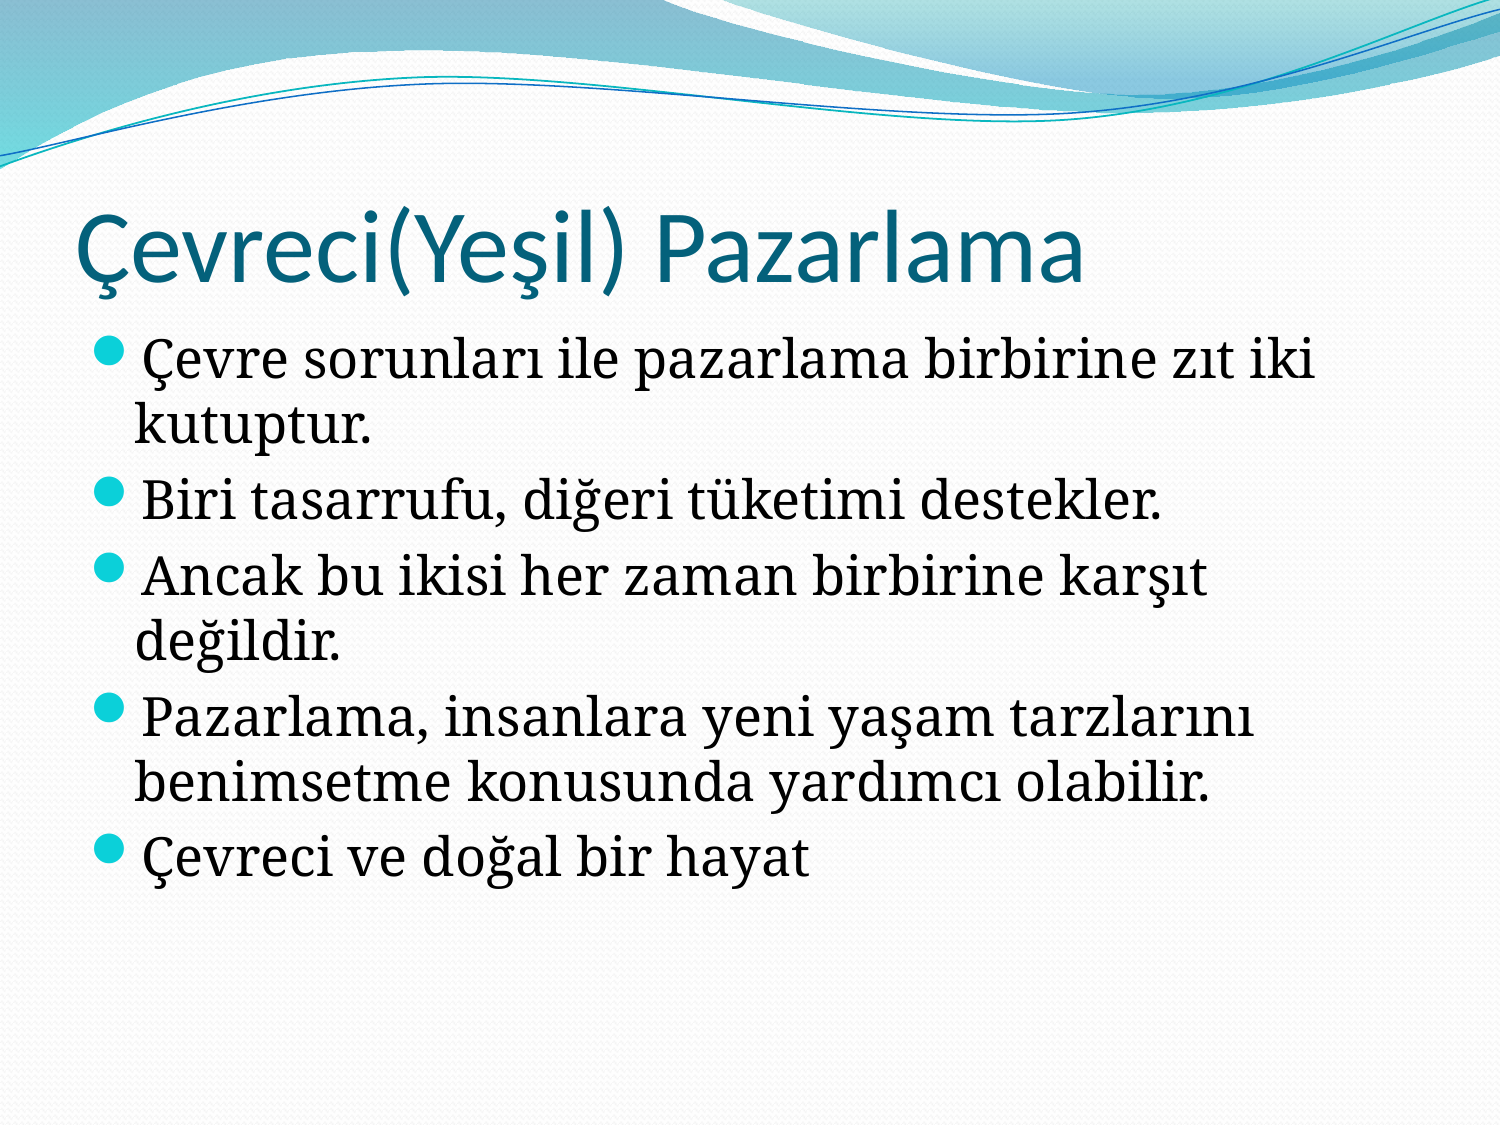

# Çevreci(Yeşil) Pazarlama
Çevre sorunları ile pazarlama birbirine zıt iki kutuptur.
Biri tasarrufu, diğeri tüketimi destekler.
Ancak bu ikisi her zaman birbirine karşıt değildir.
Pazarlama, insanlara yeni yaşam tarzlarını benimsetme konusunda yardımcı olabilir.
Çevreci ve doğal bir hayat